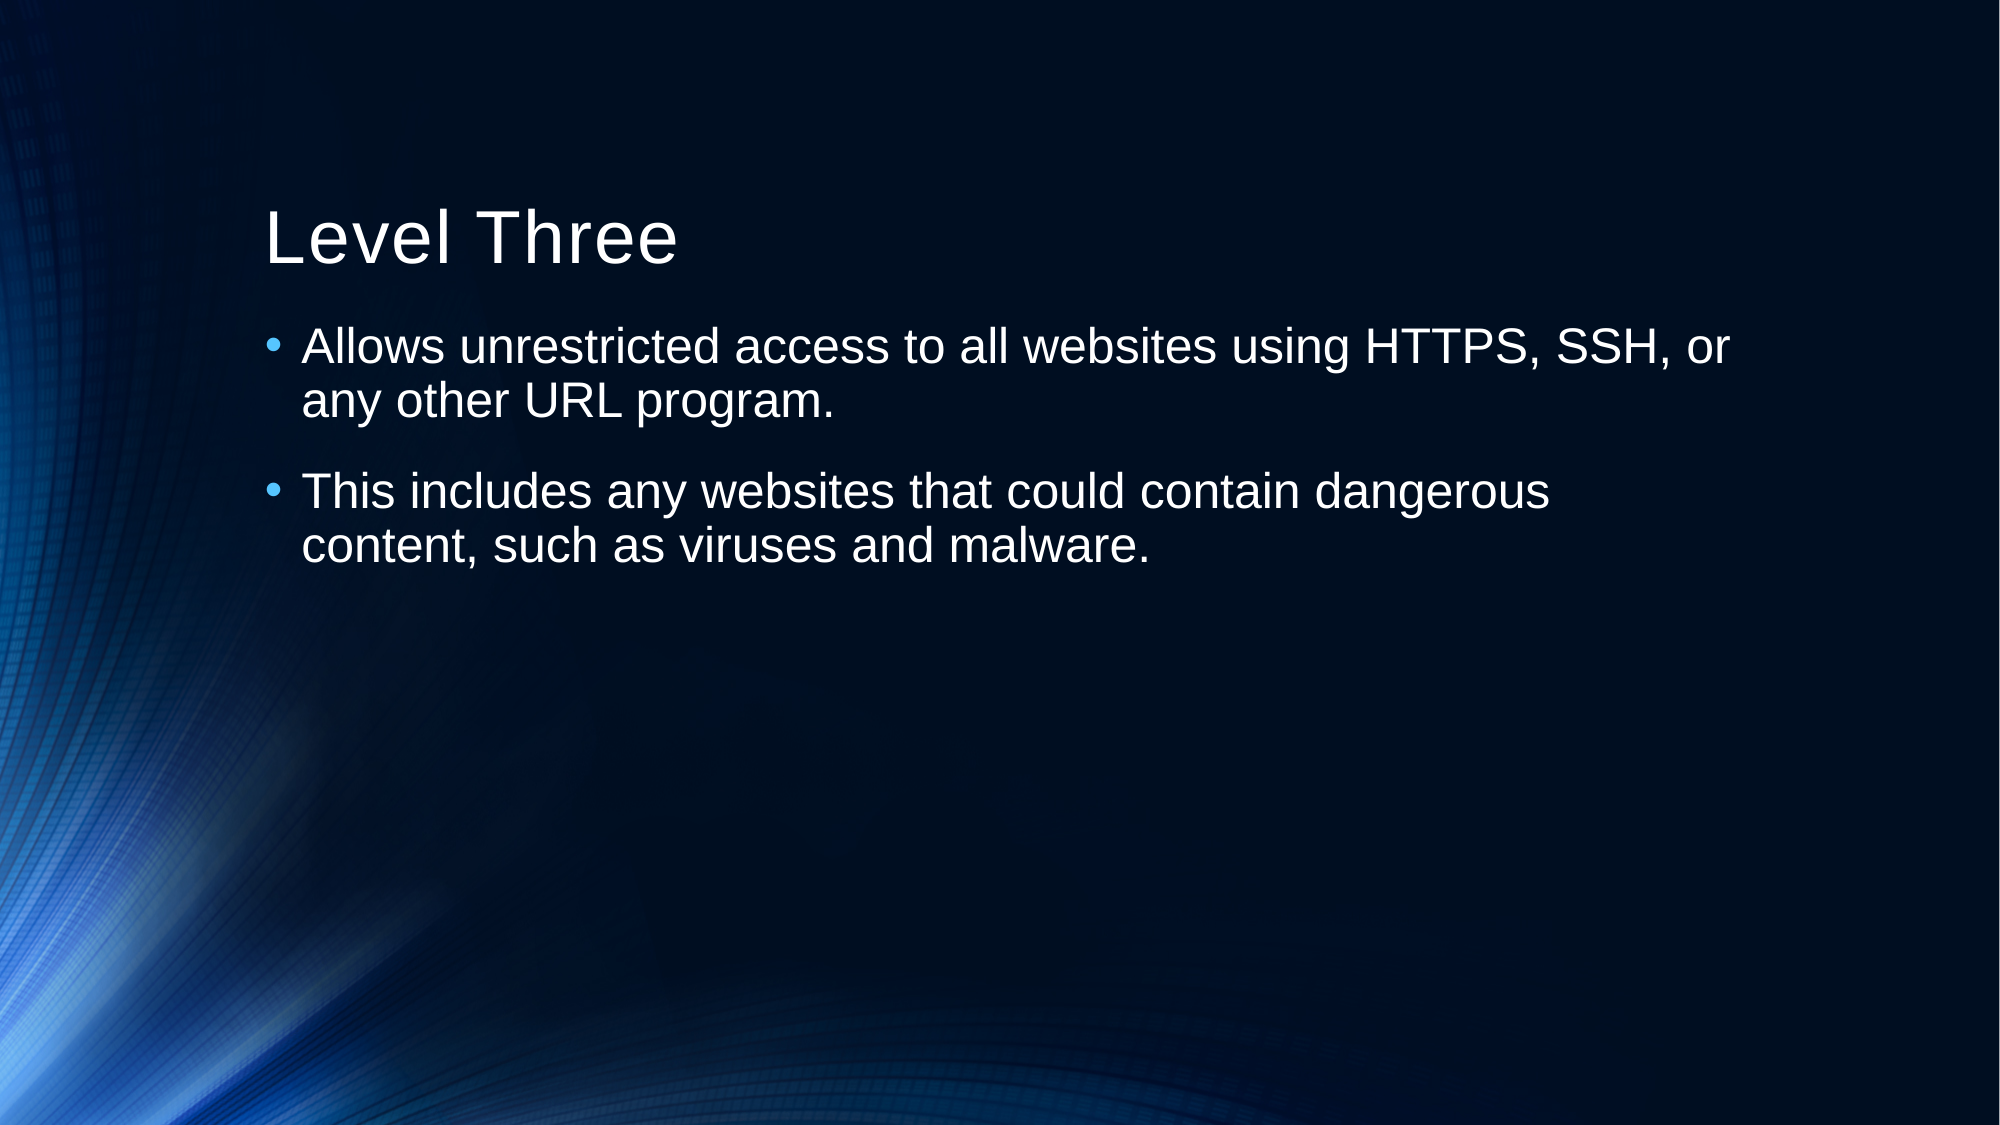

# Level Three
Allows unrestricted access to all websites using HTTPS, SSH, or any other URL program.
This includes any websites that could contain dangerous content, such as viruses and malware.